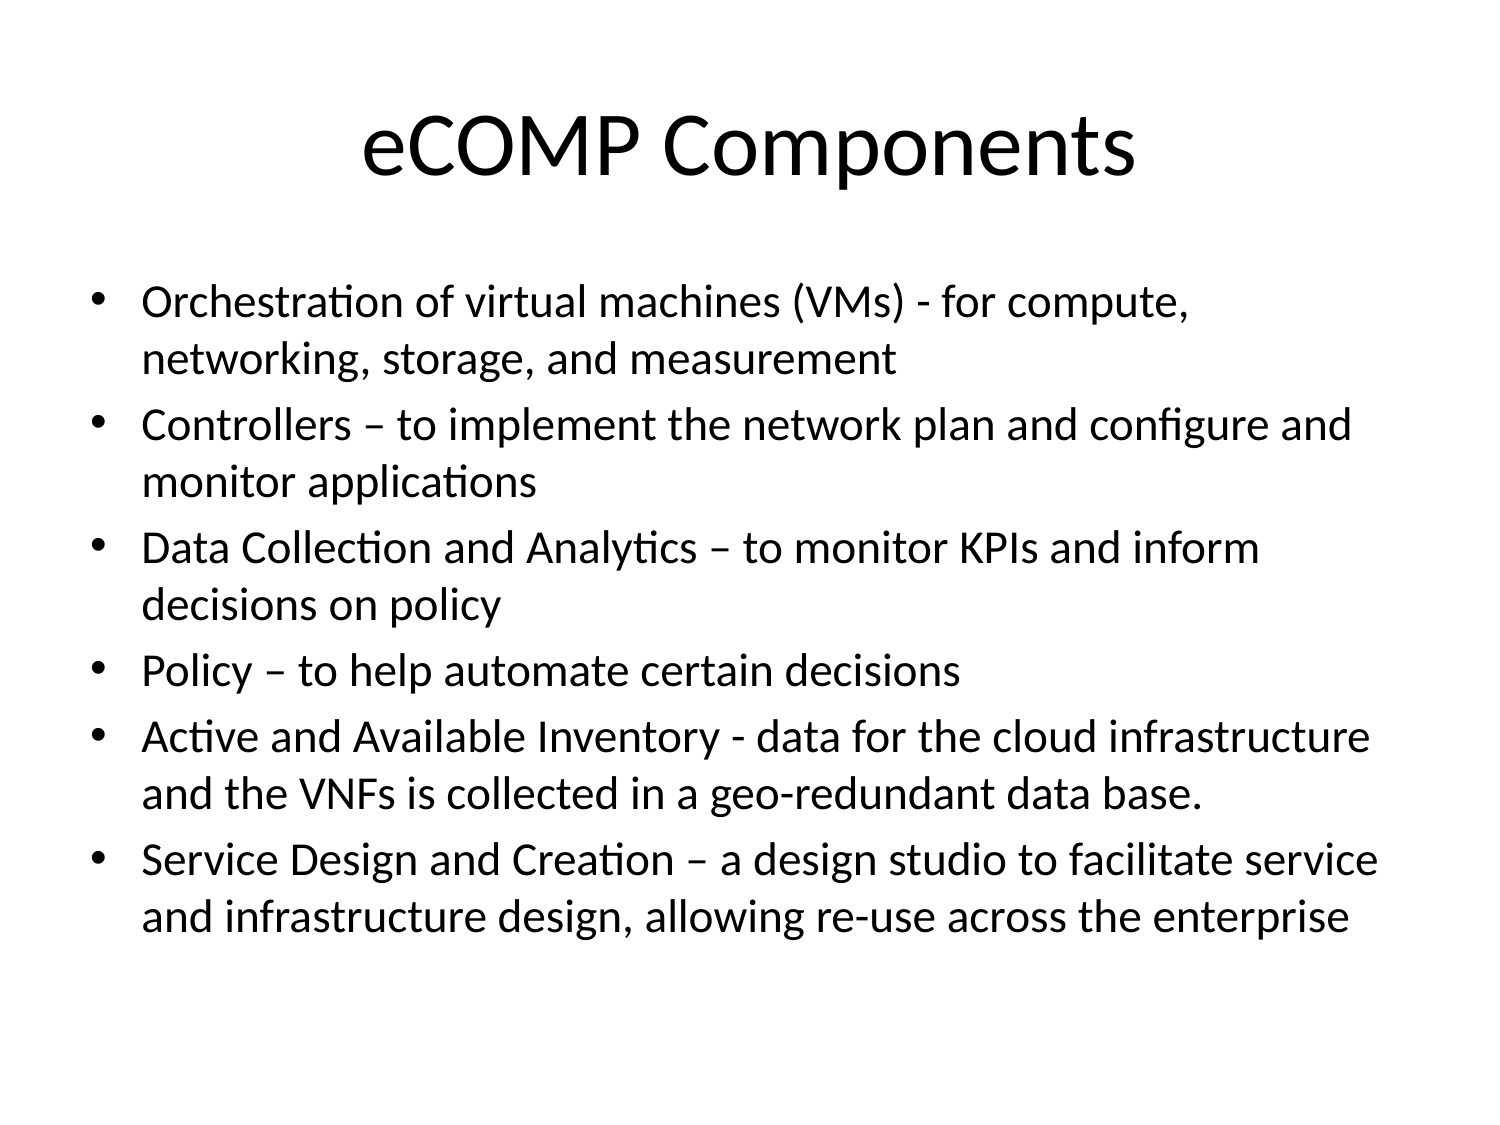

# eCOMP Components
Orchestration of virtual machines (VMs) - for compute, networking, storage, and measurement
Controllers – to implement the network plan and configure and monitor applications
Data Collection and Analytics – to monitor KPIs and inform decisions on policy
Policy – to help automate certain decisions
Active and Available Inventory - data for the cloud infrastructure and the VNFs is collected in a geo-redundant data base.
Service Design and Creation – a design studio to facilitate service and infrastructure design, allowing re-use across the enterprise